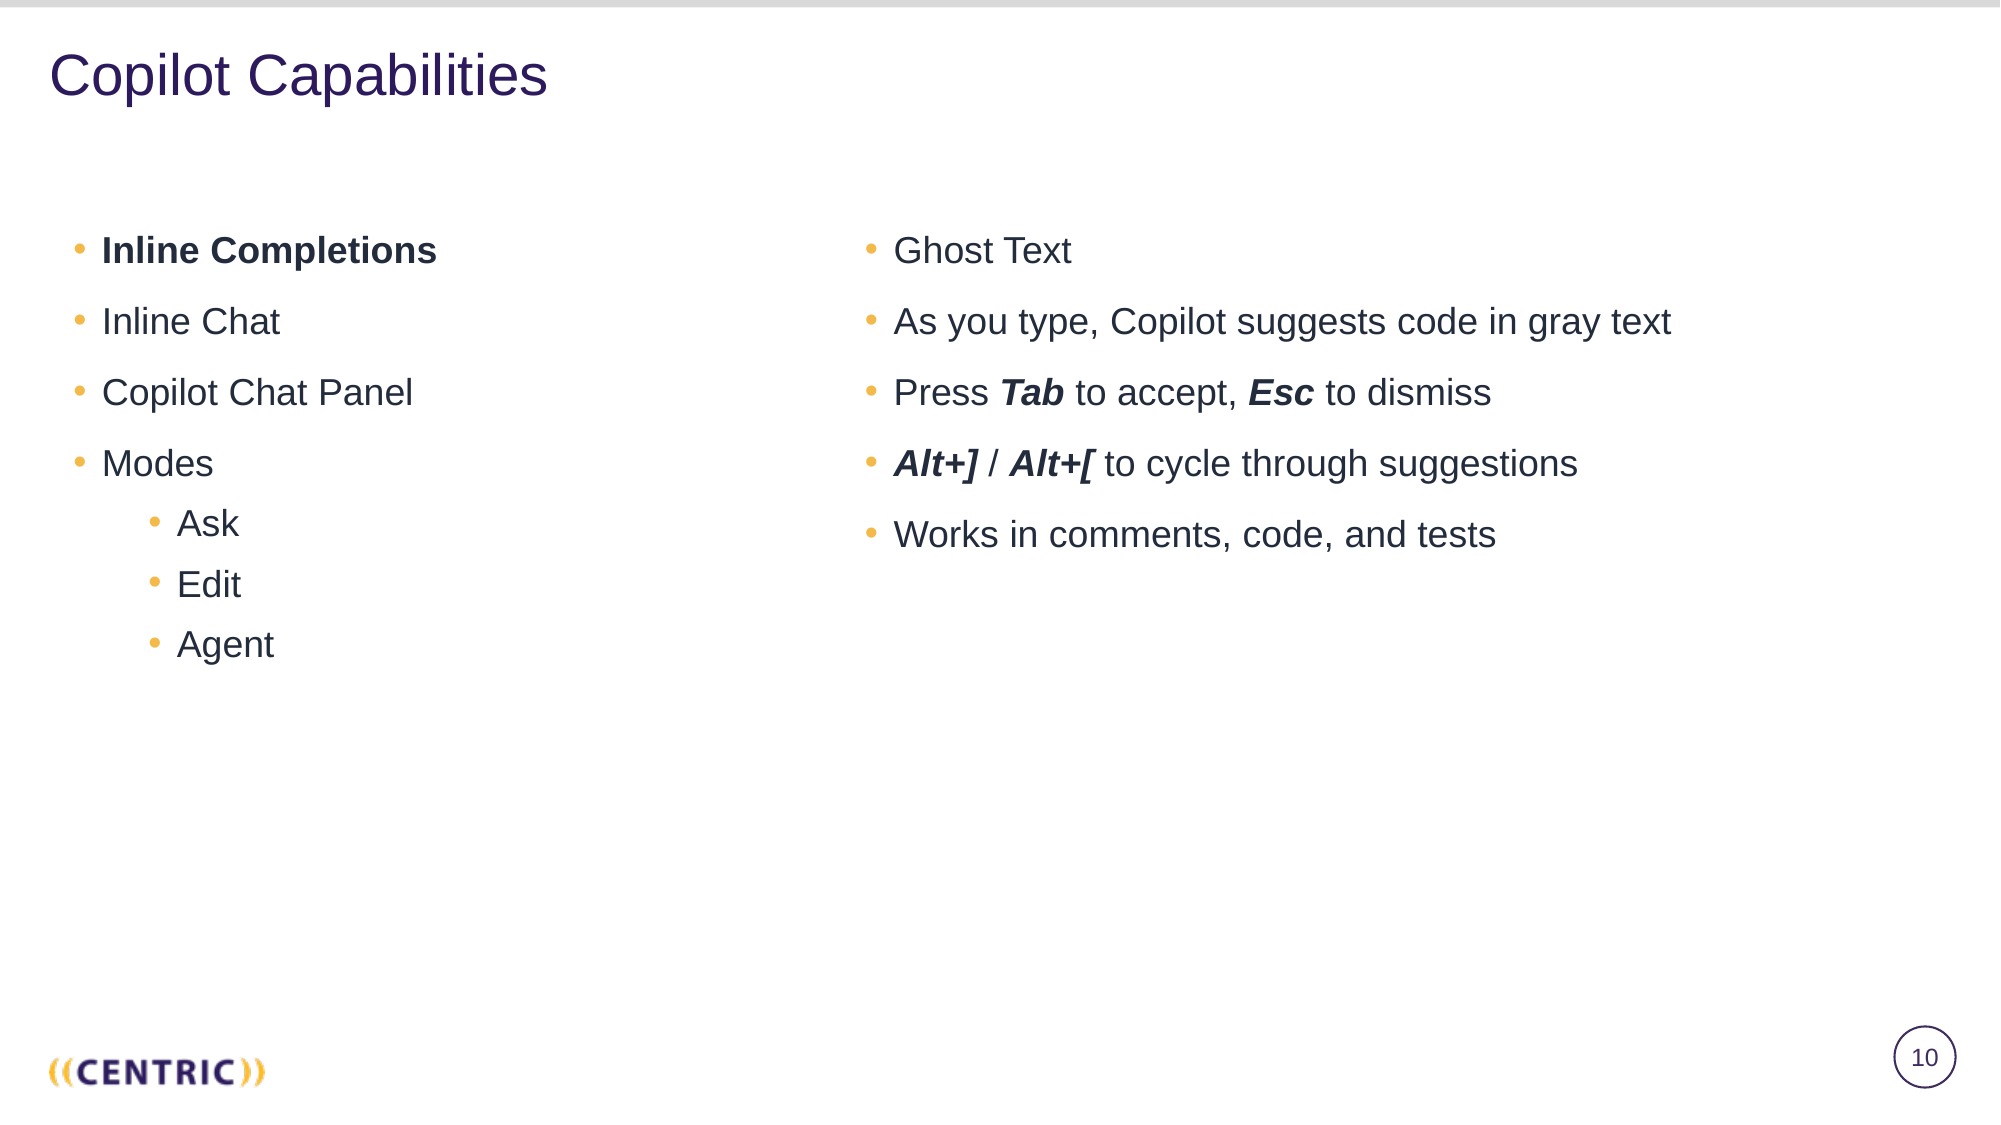

# Copilot Capabilities
Inline Completions
Inline Chat
Copilot Chat Panel
Modes
Ask
Edit
Agent
Ghost Text
As you type, Copilot suggests code in gray text
Press Tab to accept, Esc to dismiss
Alt+] / Alt+[ to cycle through suggestions
Works in comments, code, and tests